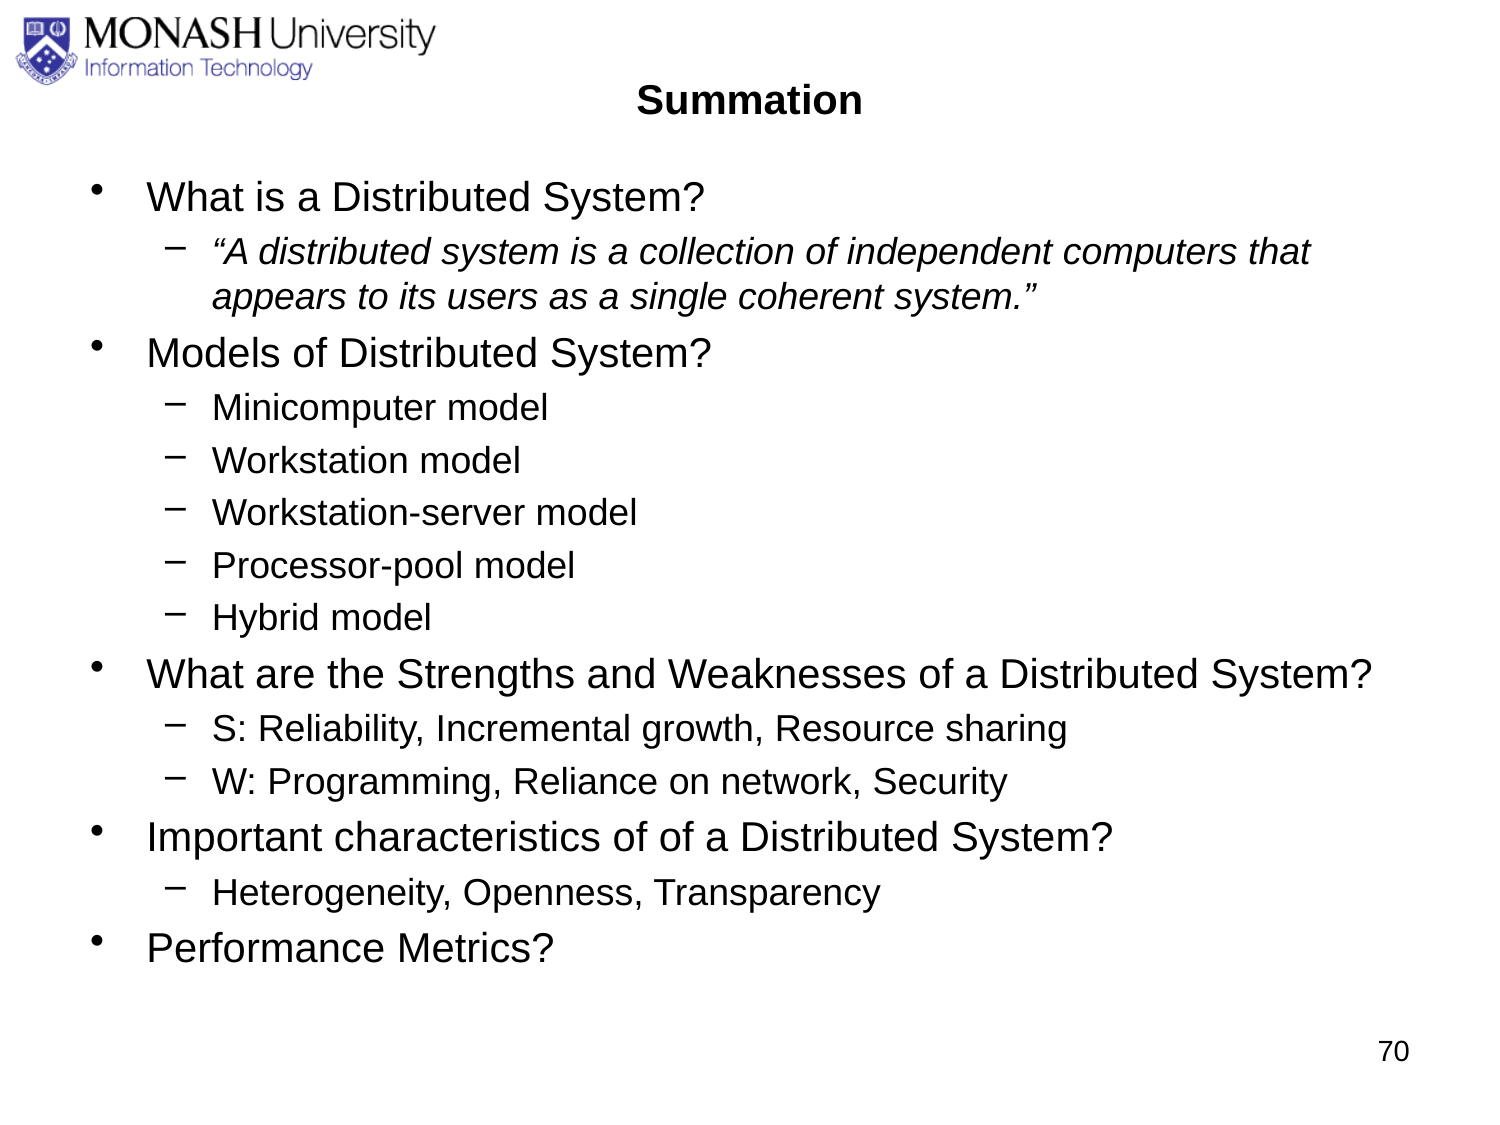

# Summation
What is a Distributed System?
“A distributed system is a collection of independent computers that appears to its users as a single coherent system.”
Models of Distributed System?
Minicomputer model
Workstation model
Workstation-server model
Processor-pool model
Hybrid model
What are the Strengths and Weaknesses of a Distributed System?
S: Reliability, Incremental growth, Resource sharing
W: Programming, Reliance on network, Security
Important characteristics of of a Distributed System?
Heterogeneity, Openness, Transparency
Performance Metrics?
70